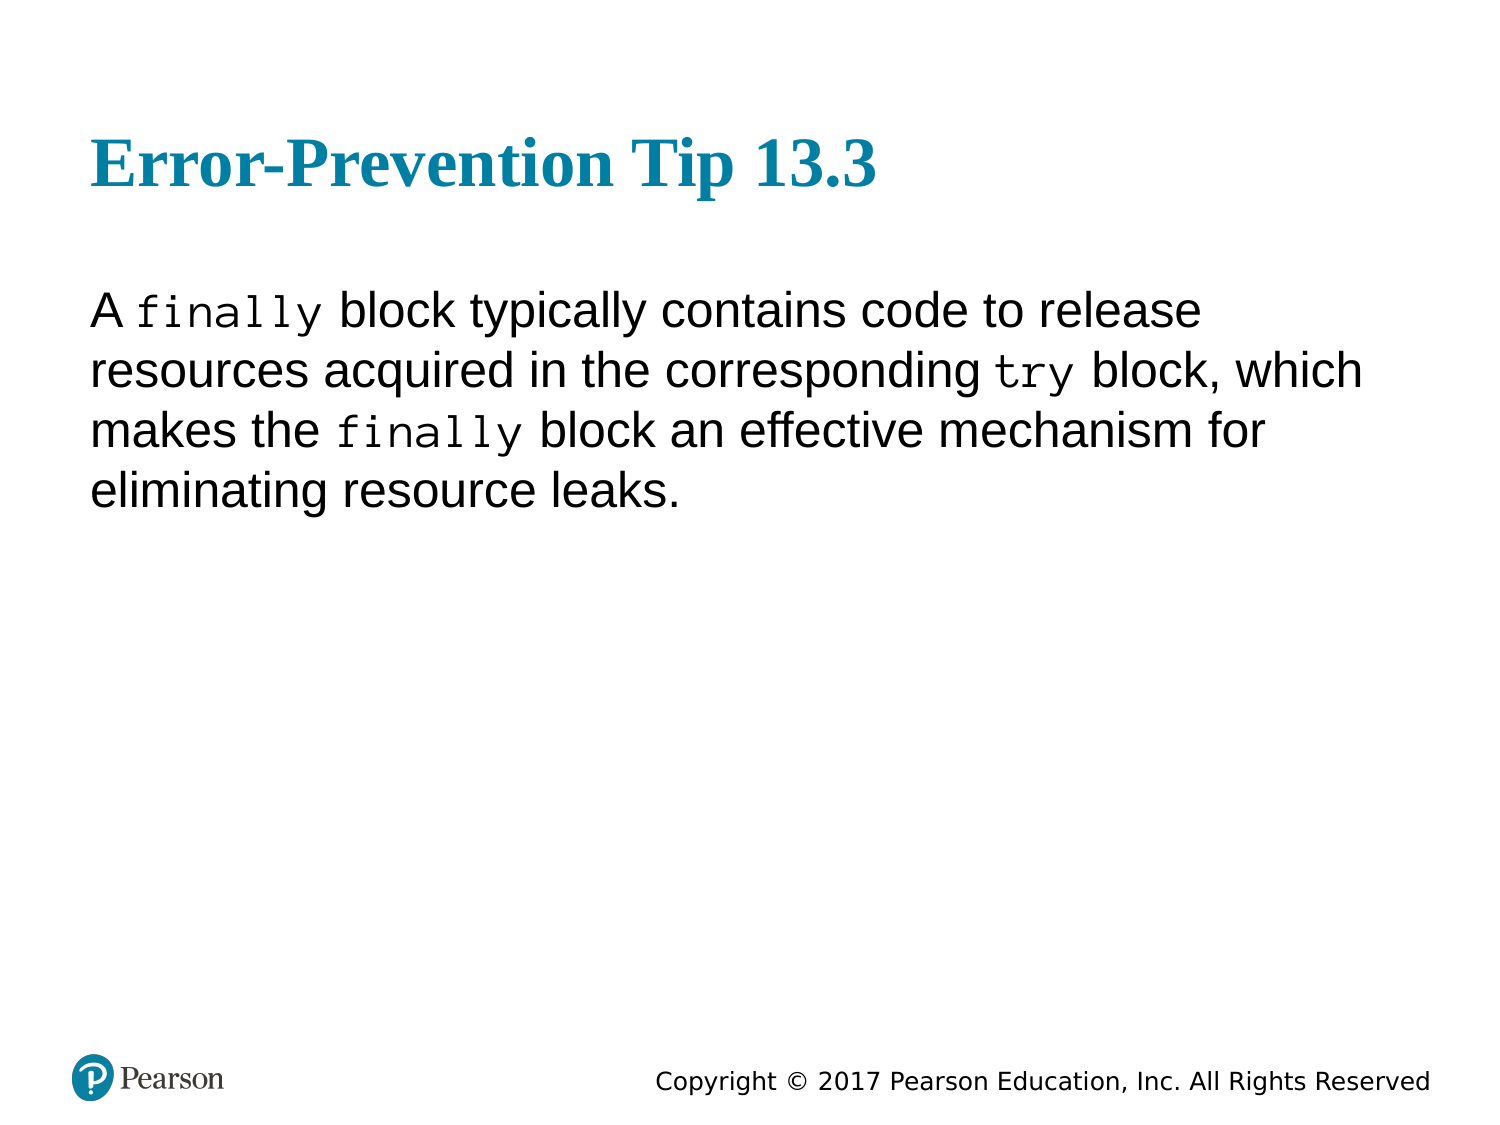

# Error-Prevention Tip 13.3
A finally block typically contains code to release resources acquired in the corresponding try block, which makes the finally block an effective mechanism for eliminating resource leaks.